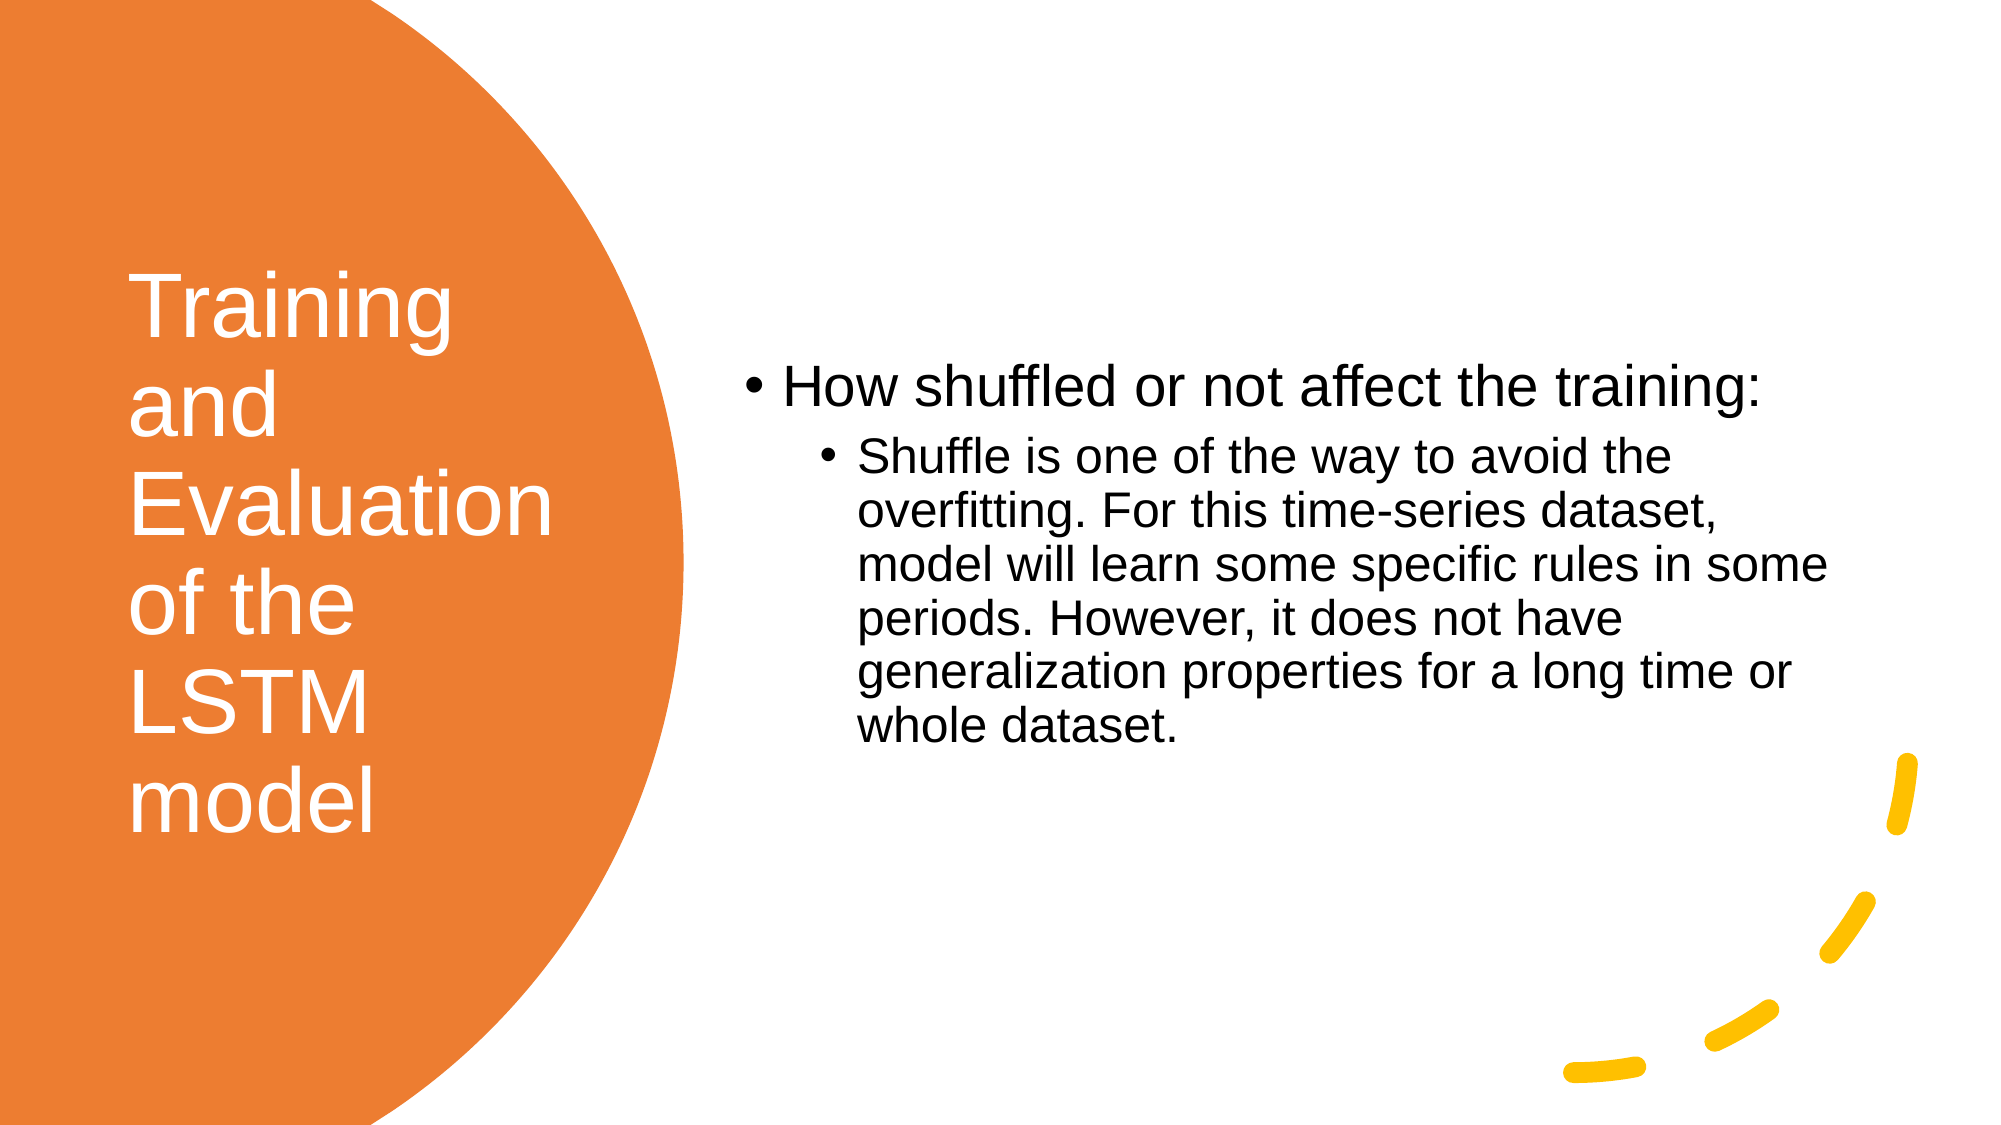

How shuffled or not affect the training:
Shuffle is one of the way to avoid the overfitting. For this time-series dataset, model will learn some specific rules in some periods. However, it does not have generalization properties for a long time or whole dataset.
# Training and Evaluation of the LSTM model